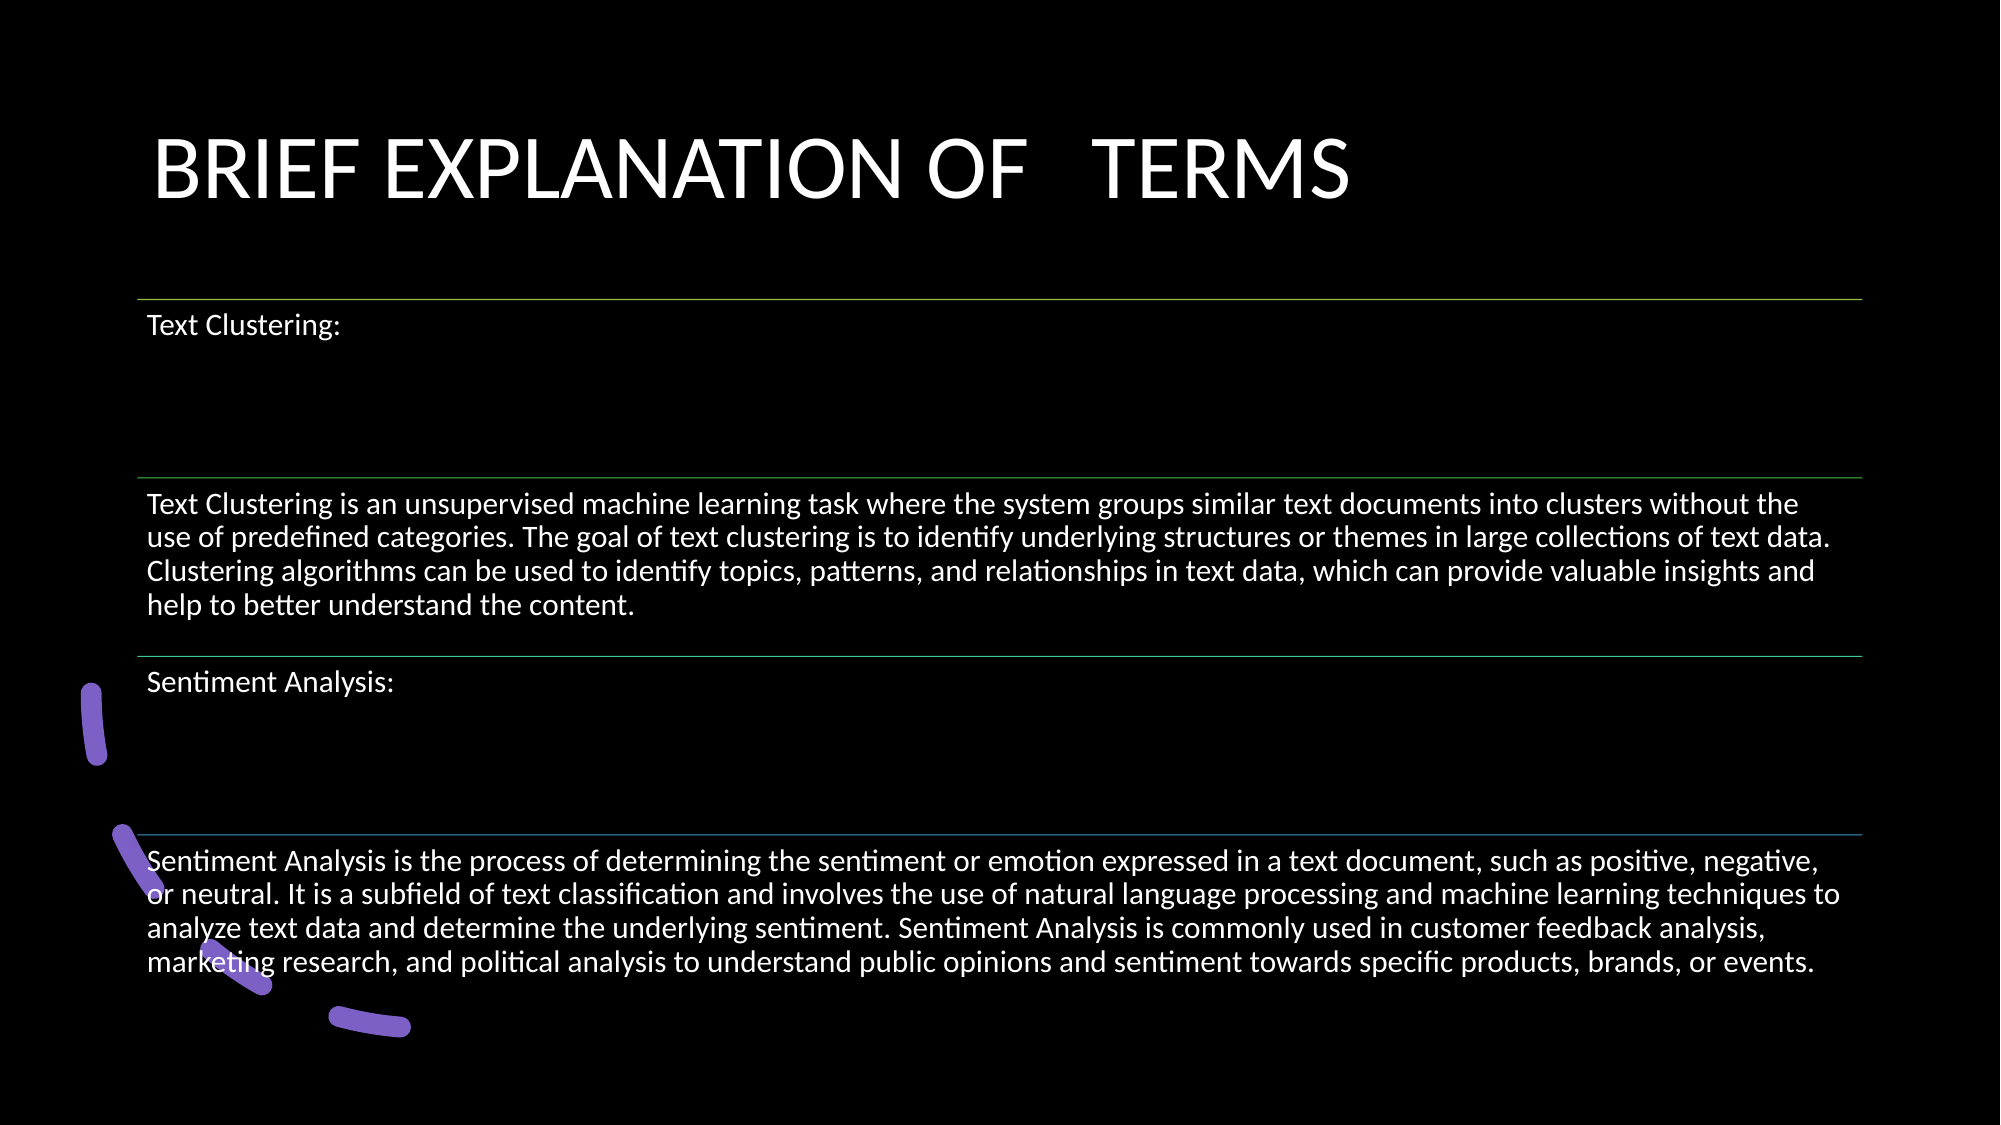

# BRIEF EXPLANATION OF   TERMS
Text Clustering:
Text Clustering is an unsupervised machine learning task where the system groups similar text documents into clusters without the use of predefined categories. The goal of text clustering is to identify underlying structures or themes in large collections of text data. Clustering algorithms can be used to identify topics, patterns, and relationships in text data, which can provide valuable insights and help to better understand the content.
Sentiment Analysis:
Sentiment Analysis is the process of determining the sentiment or emotion expressed in a text document, such as positive, negative, or neutral. It is a subfield of text classification and involves the use of natural language processing and machine learning techniques to analyze text data and determine the underlying sentiment. Sentiment Analysis is commonly used in customer feedback analysis, marketing research, and political analysis to understand public opinions and sentiment towards specific products, brands, or events.